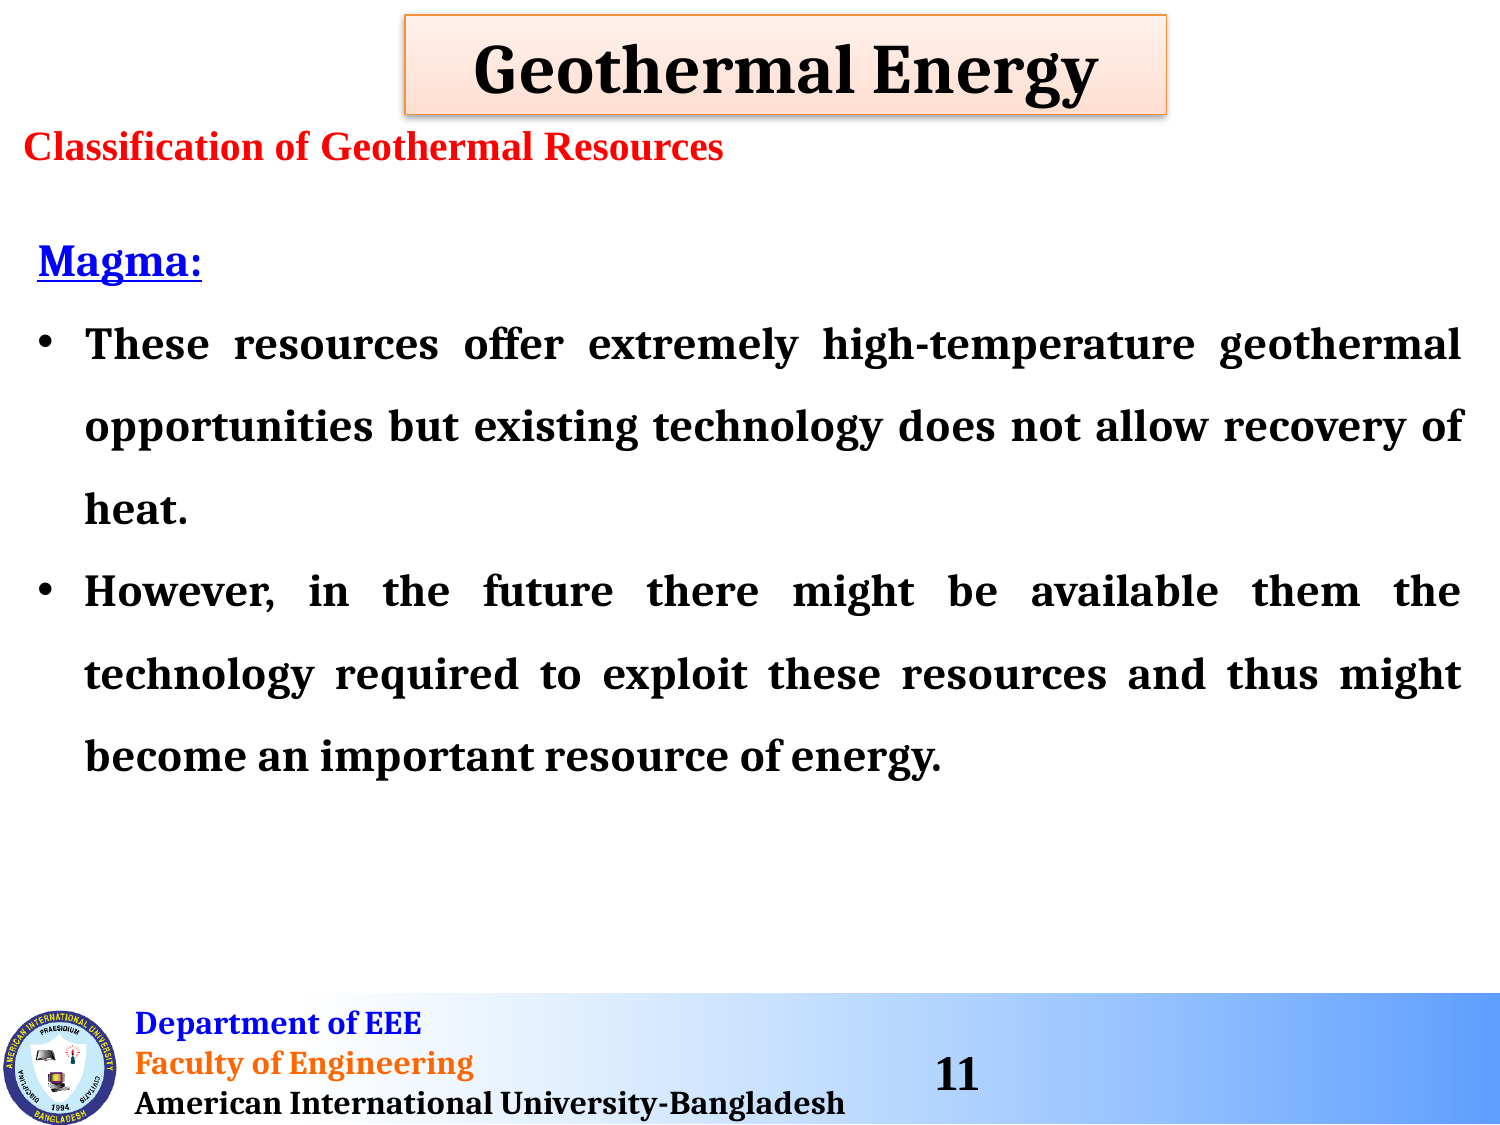

Geothermal Energy
Classification of Geothermal Resources
Magma:
These resources offer extremely high-temperature geothermal opportunities but existing technology does not allow recovery of heat.
However, in the future there might be available them the technology required to exploit these resources and thus might become an important resource of energy.
11